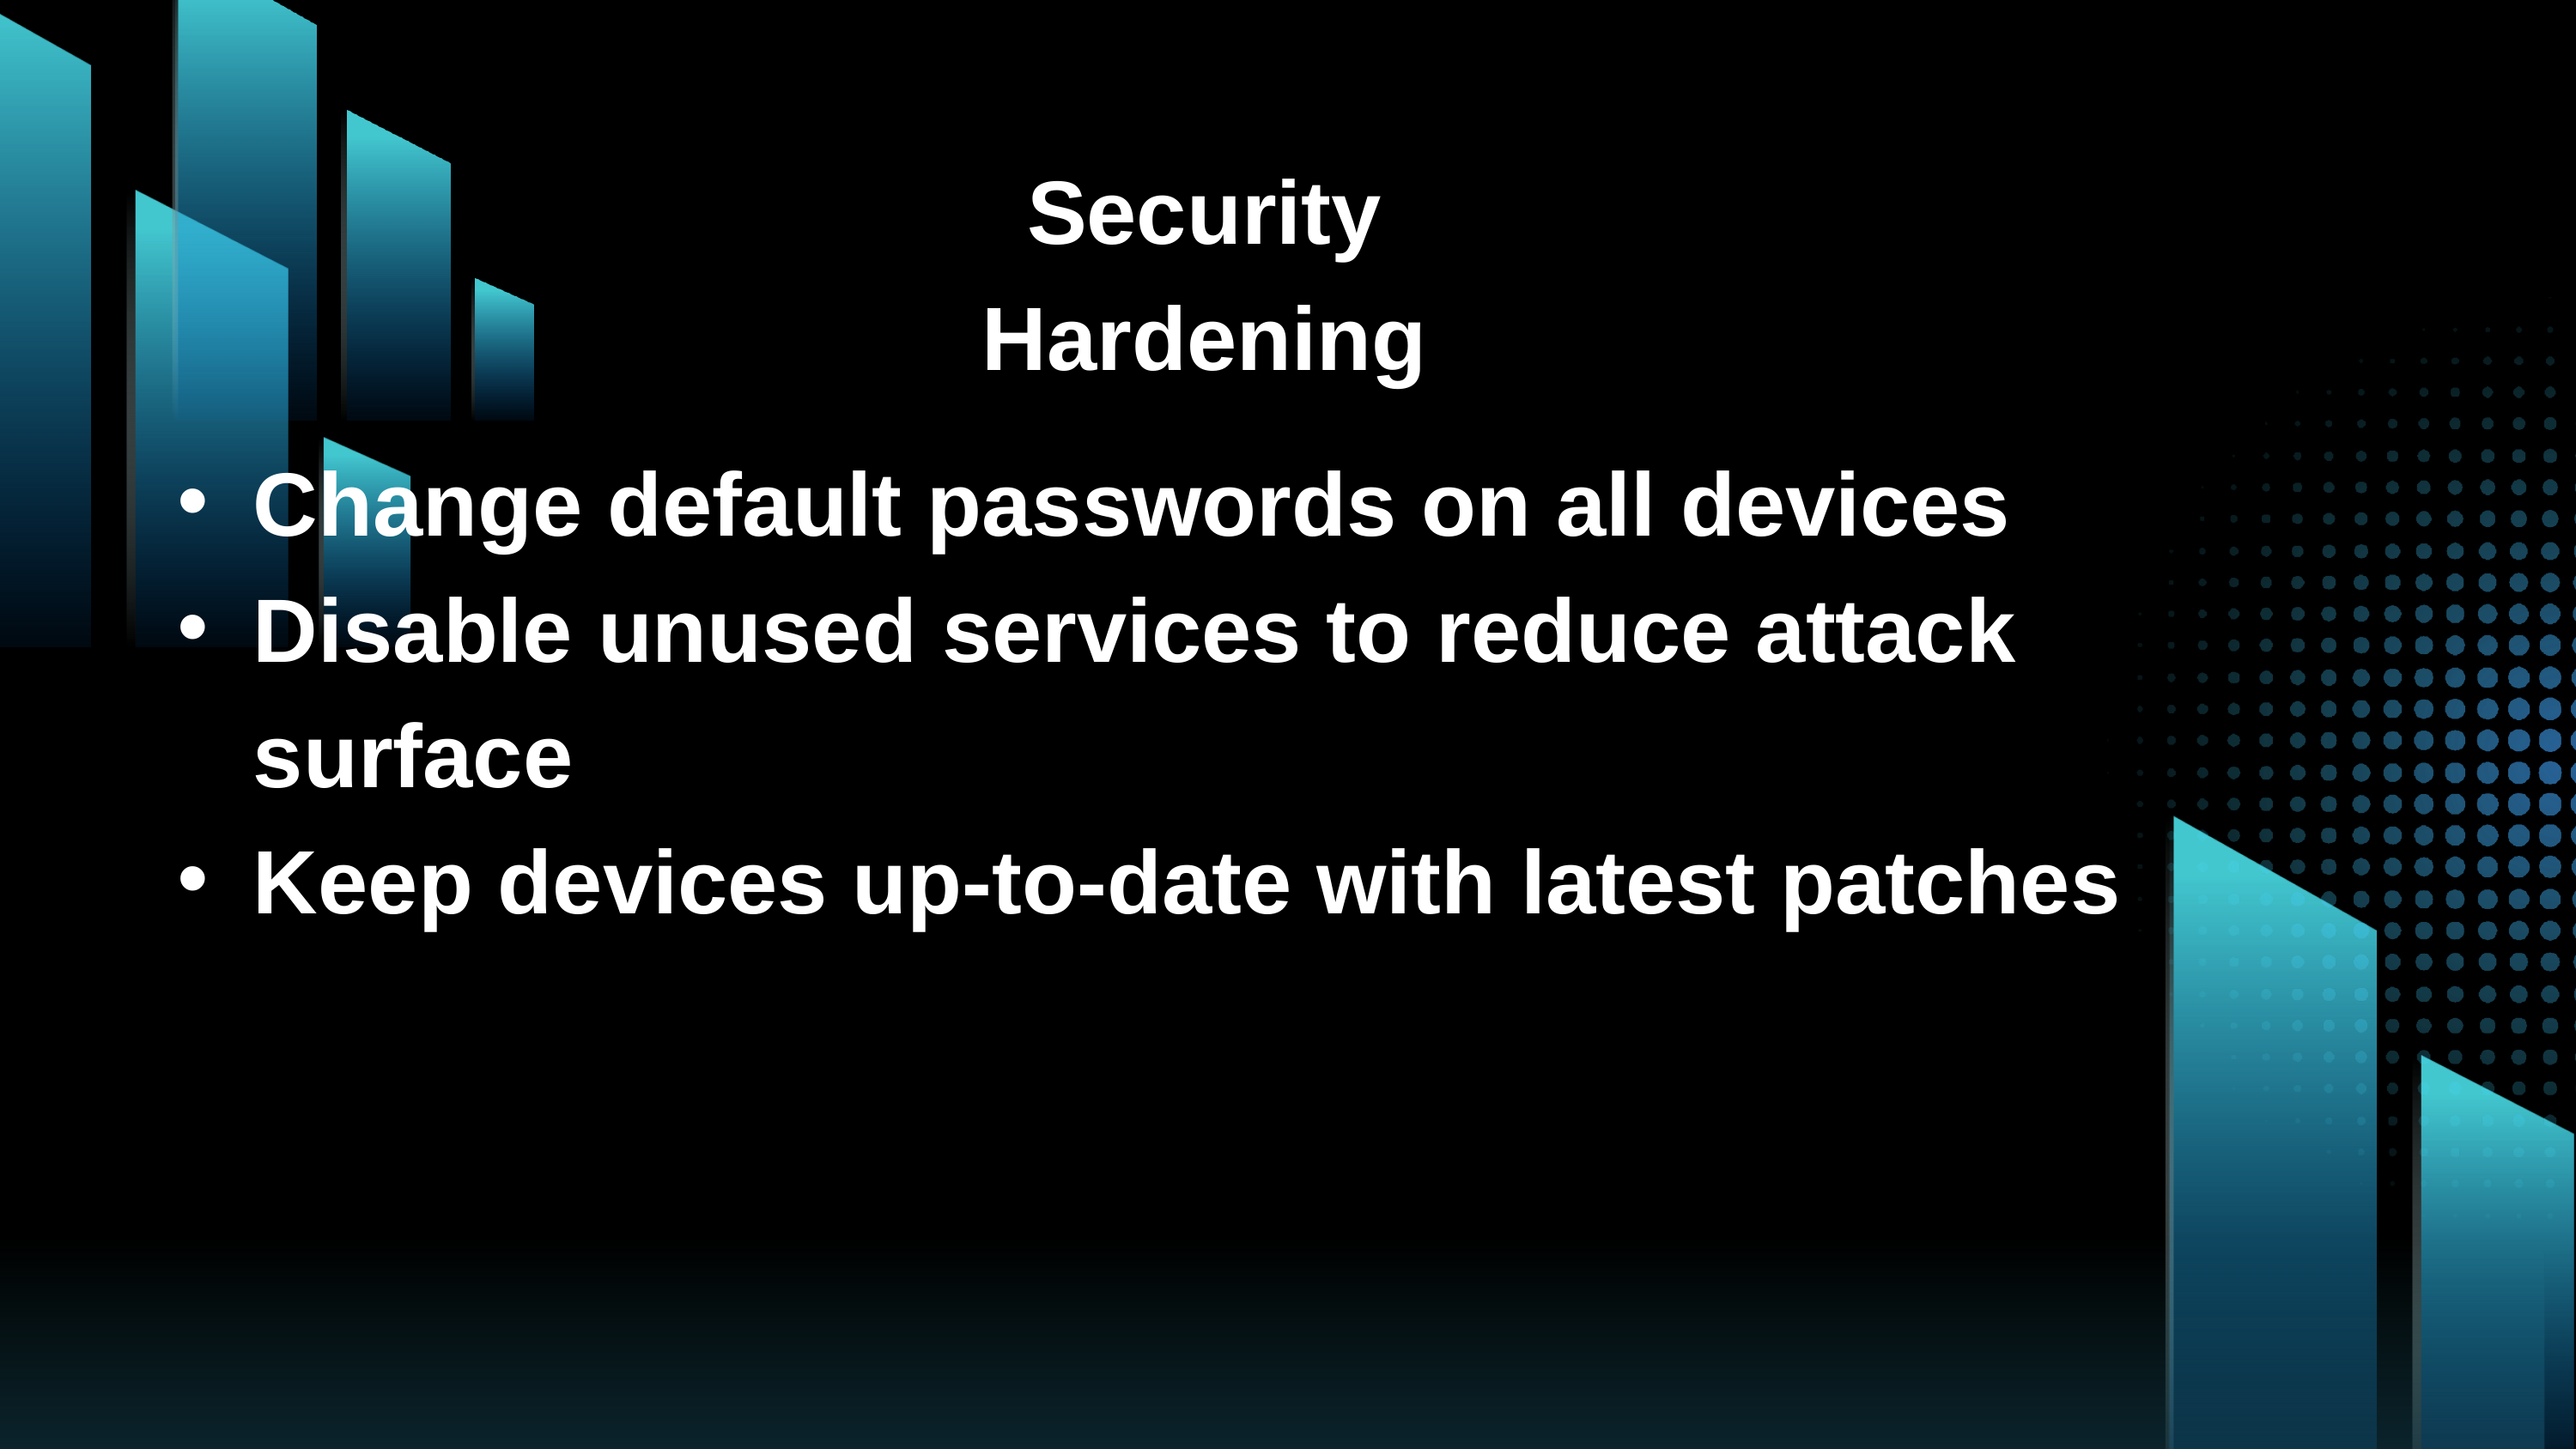

Security Hardening

Change default passwords on all devices
Disable unused services to reduce attack surface
Keep devices up-to-date with latest patches